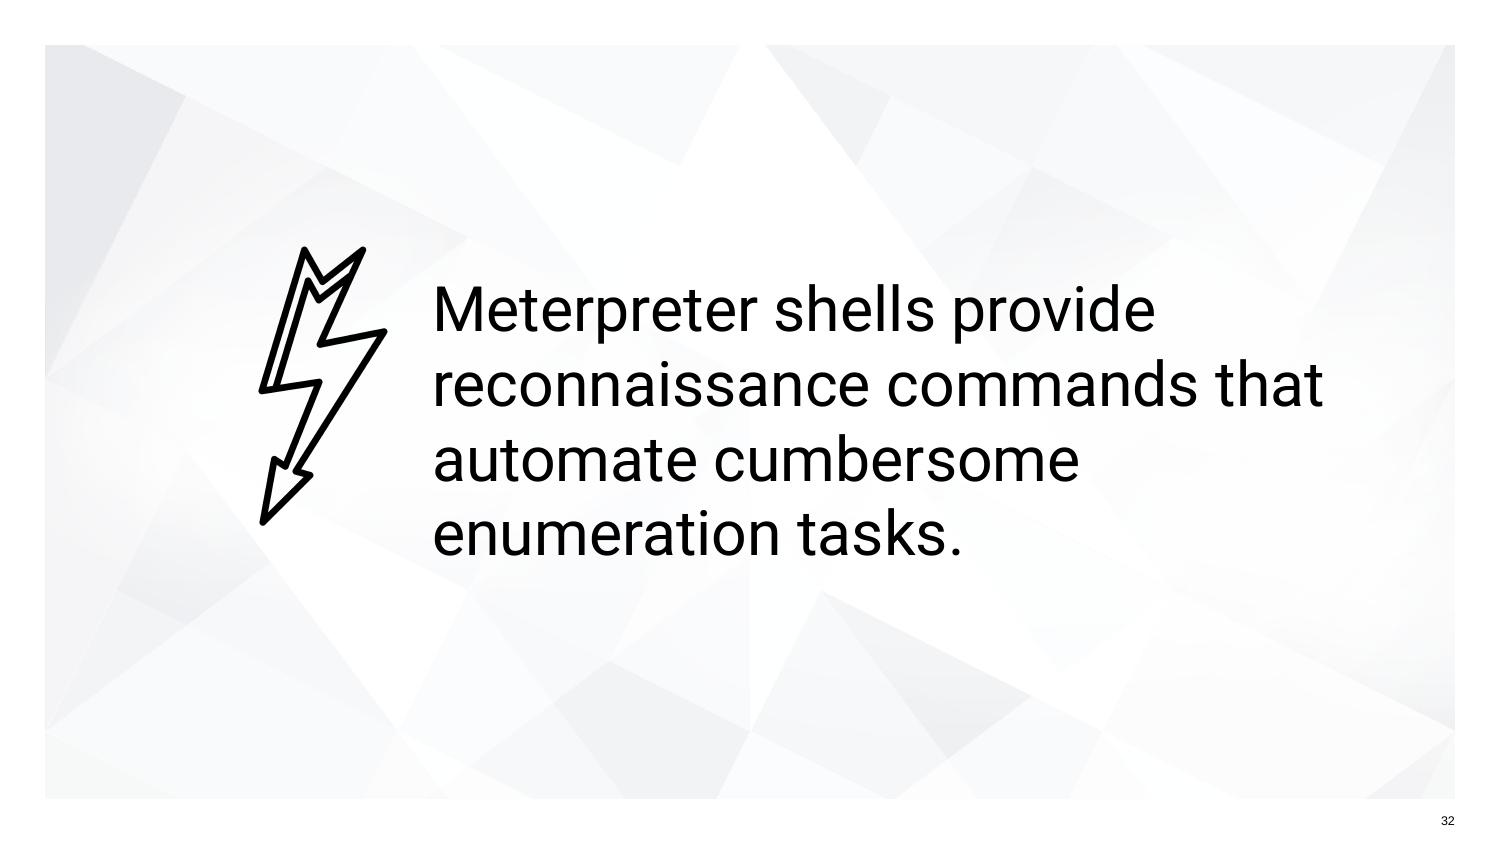

# Meterpreter shells provide reconnaissance commands that automate cumbersome enumeration tasks.

32